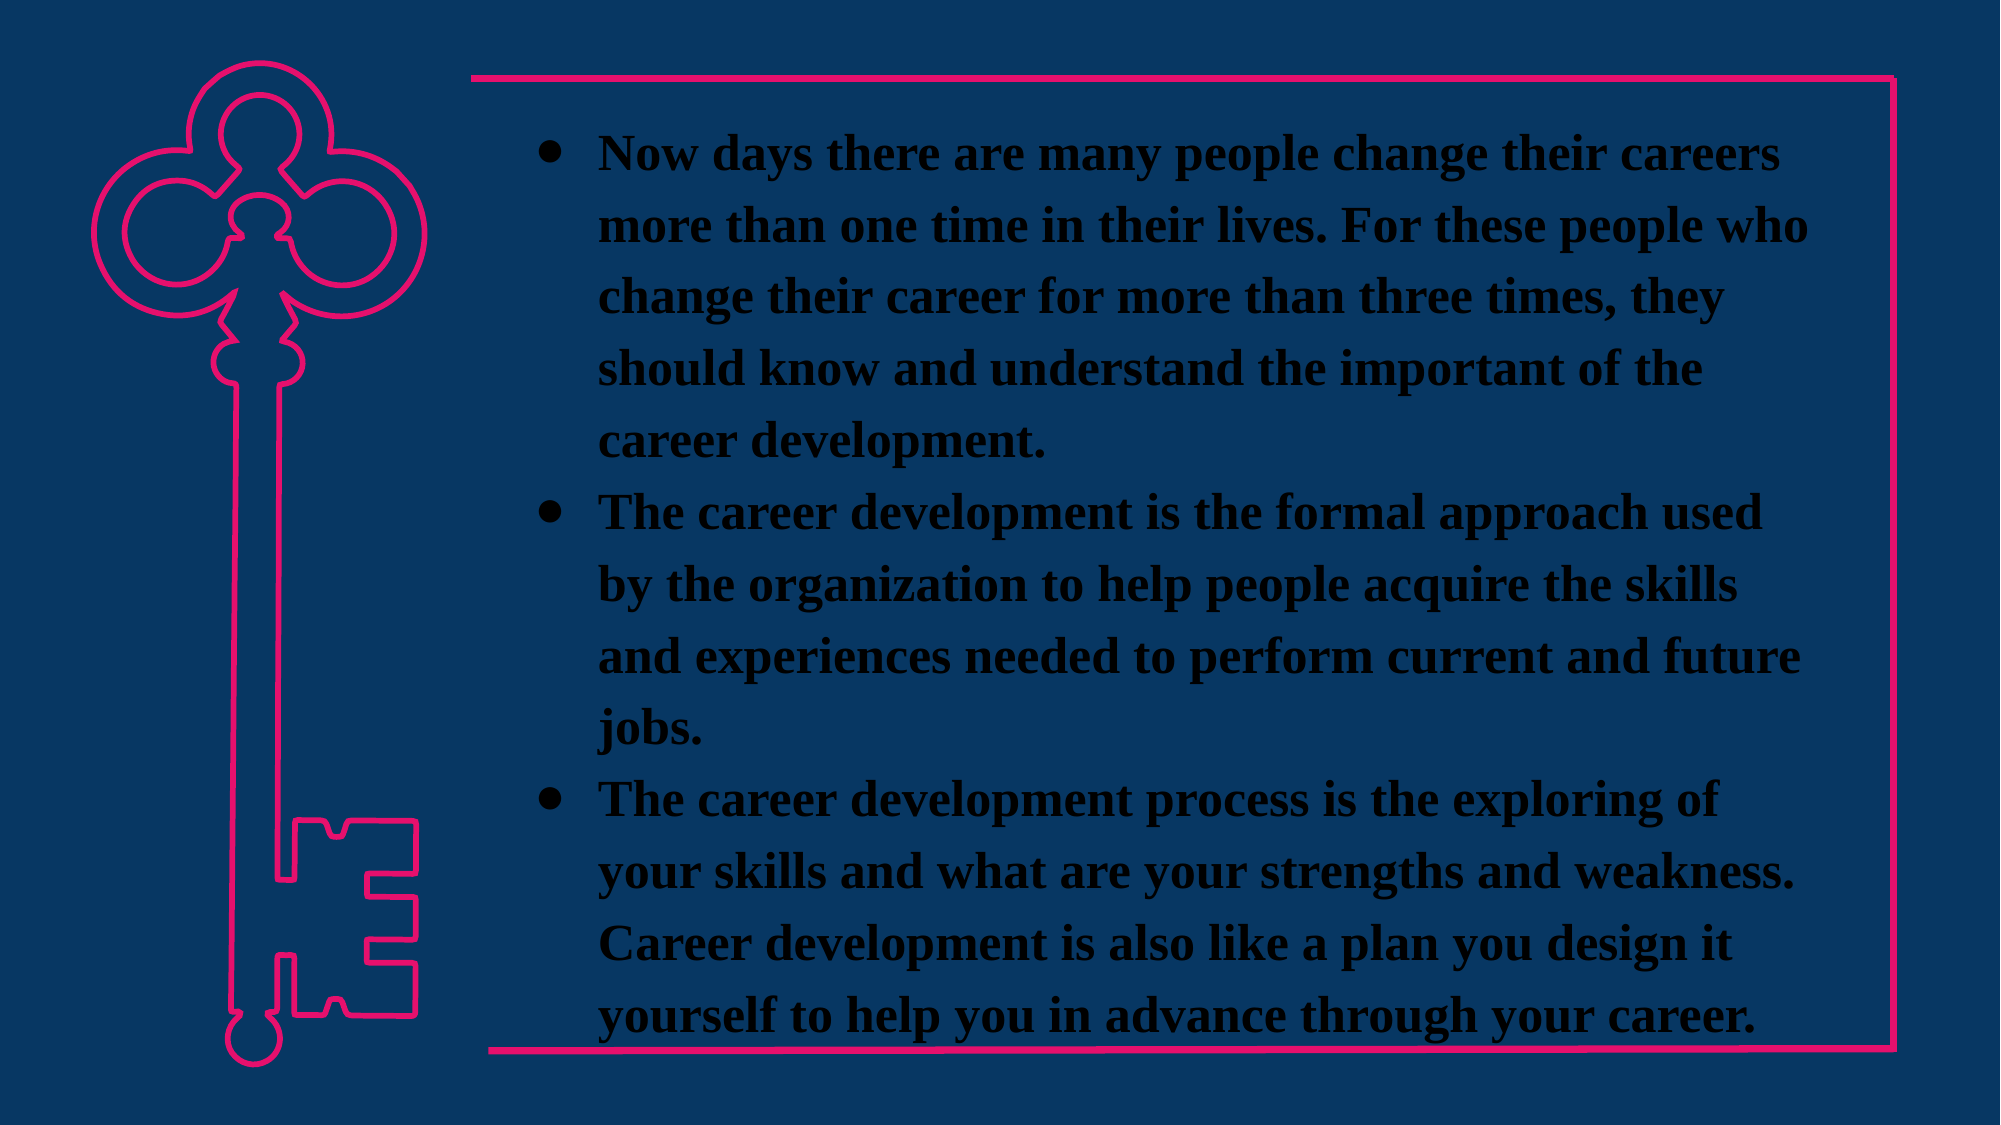

Now days there are many people change their careers more than one time in their lives. For these people who change their career for more than three times, they should know and understand the important of the career development.
The career development is the formal approach used by the organization to help people acquire the skills and experiences needed to perform current and future jobs.
The career development process is the exploring of your skills and what are your strengths and weakness. Career development is also like a plan you design it yourself to help you in advance through your career.